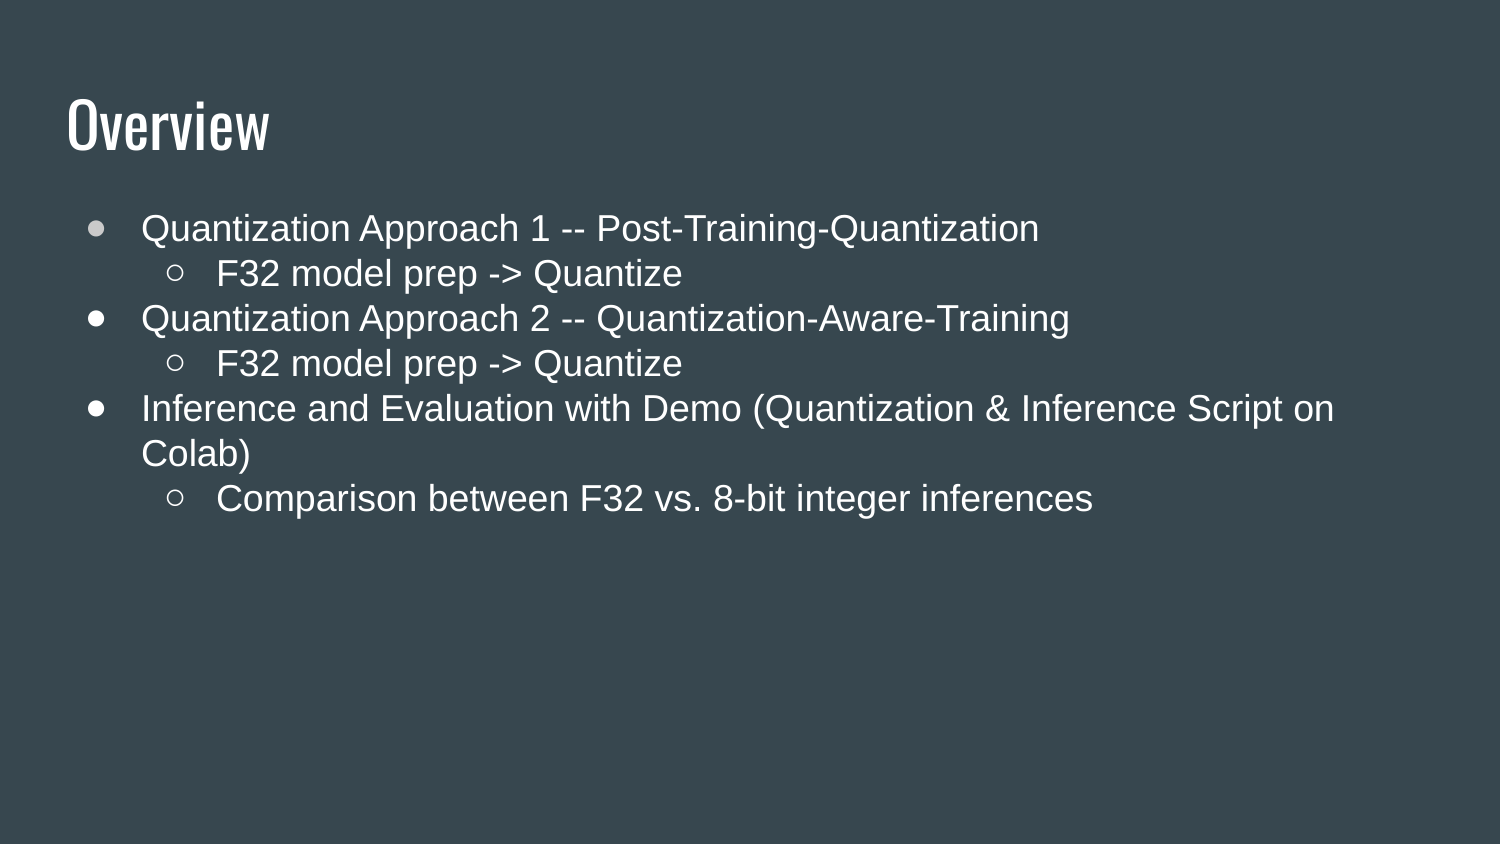

# Overview
Quantization Approach 1 -- Post-Training-Quantization
F32 model prep -> Quantize
Quantization Approach 2 -- Quantization-Aware-Training
F32 model prep -> Quantize
Inference and Evaluation with Demo (Quantization & Inference Script on Colab)
Comparison between F32 vs. 8-bit integer inferences